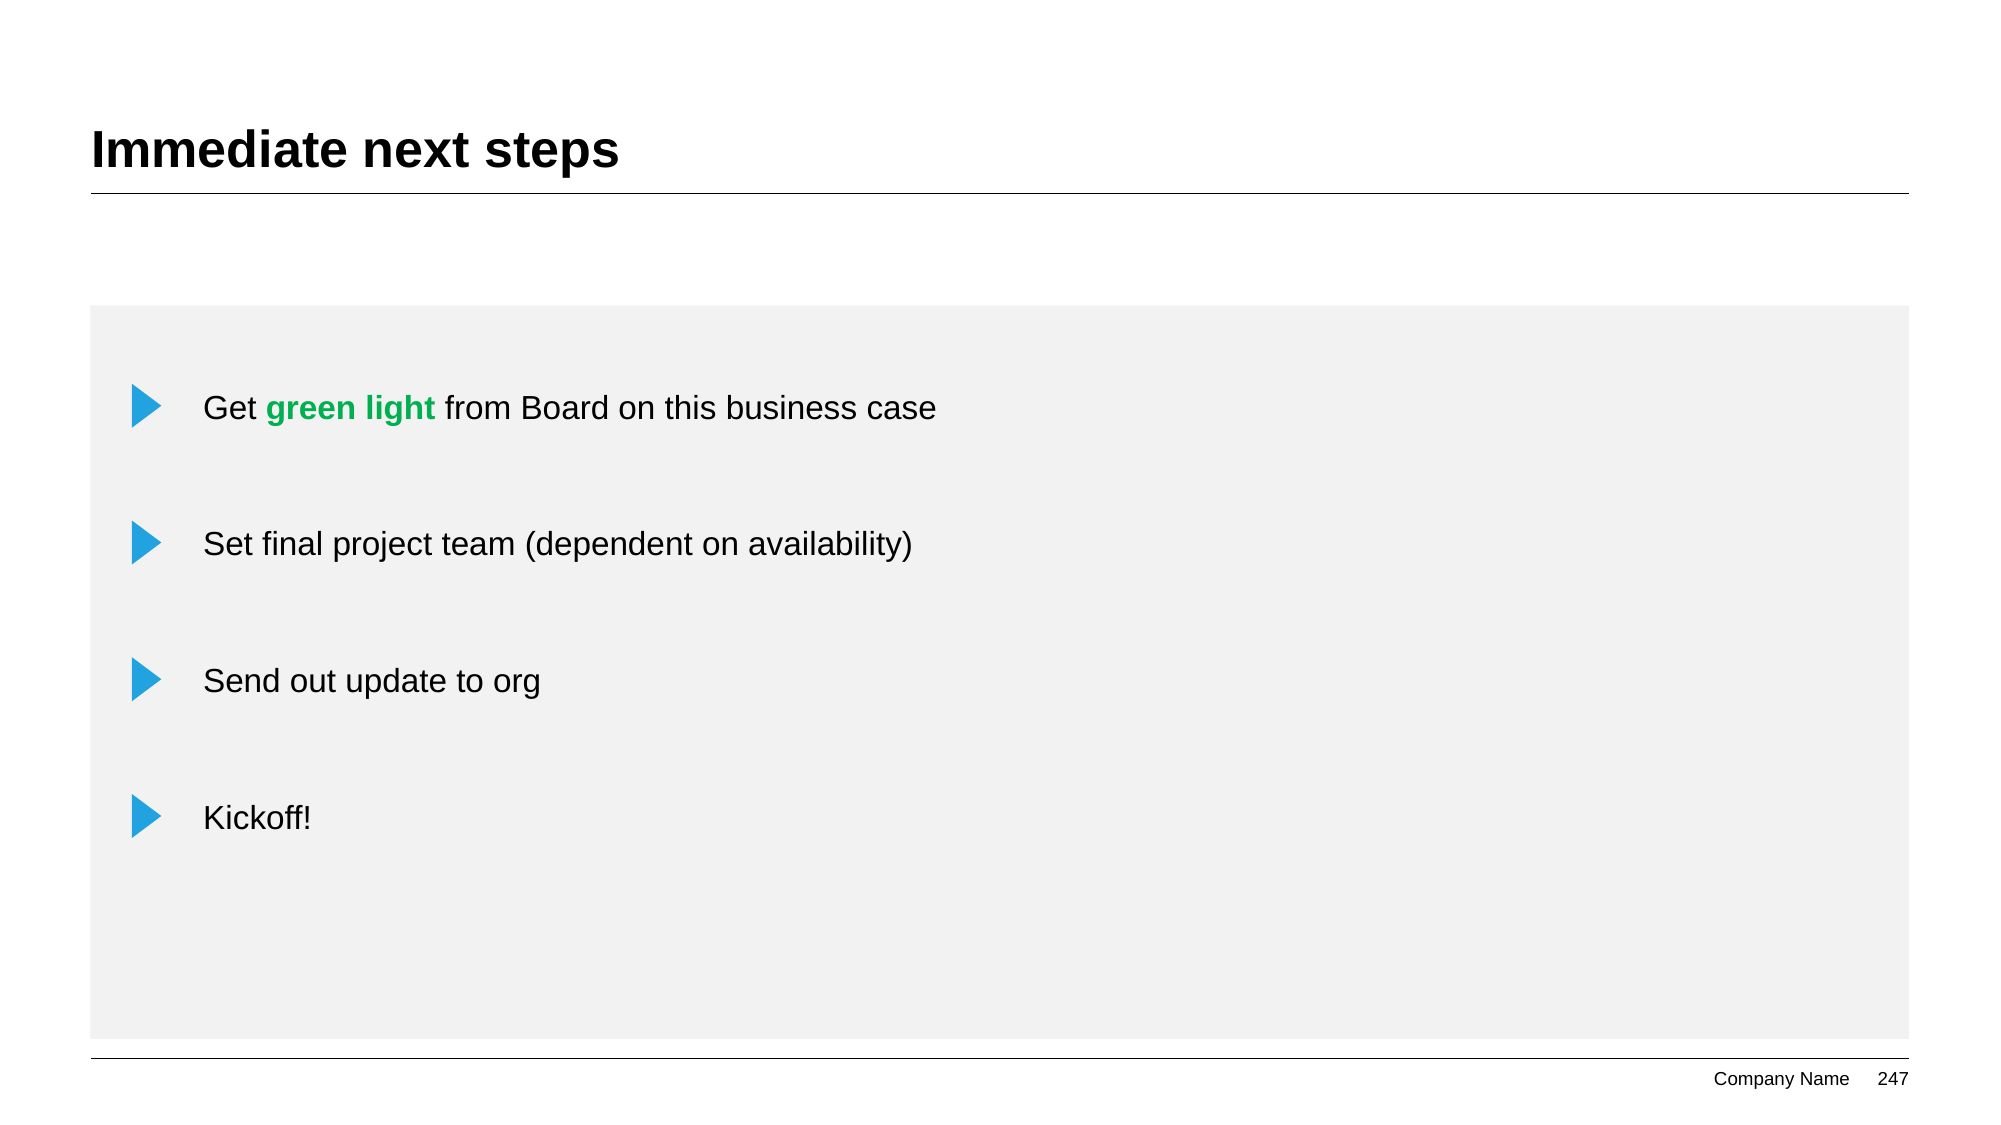

# Immediate next steps

Get green light from Board on this business case

Set final project team (dependent on availability)

Send out update to org

Kickoff!